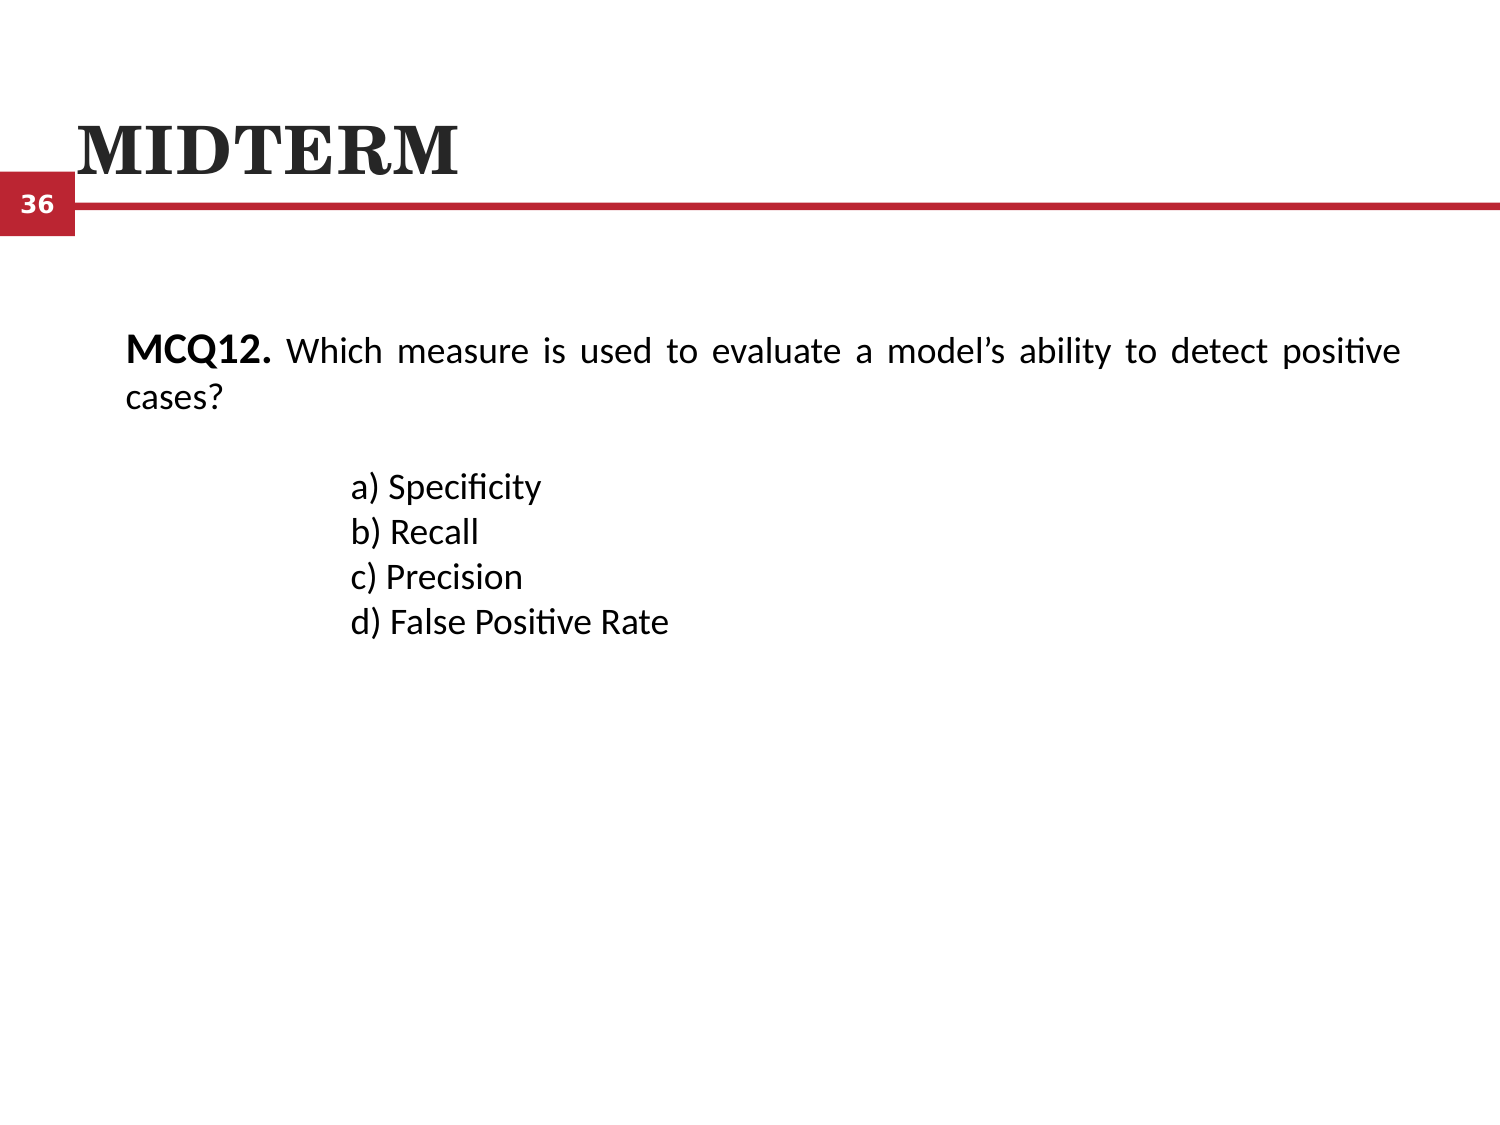

# Midterm
MCQ12. Which measure is used to evaluate a model’s ability to detect positive cases?

	a) Specificity
	b) Recall
	c) Precision
	d) False Positive Rate

11